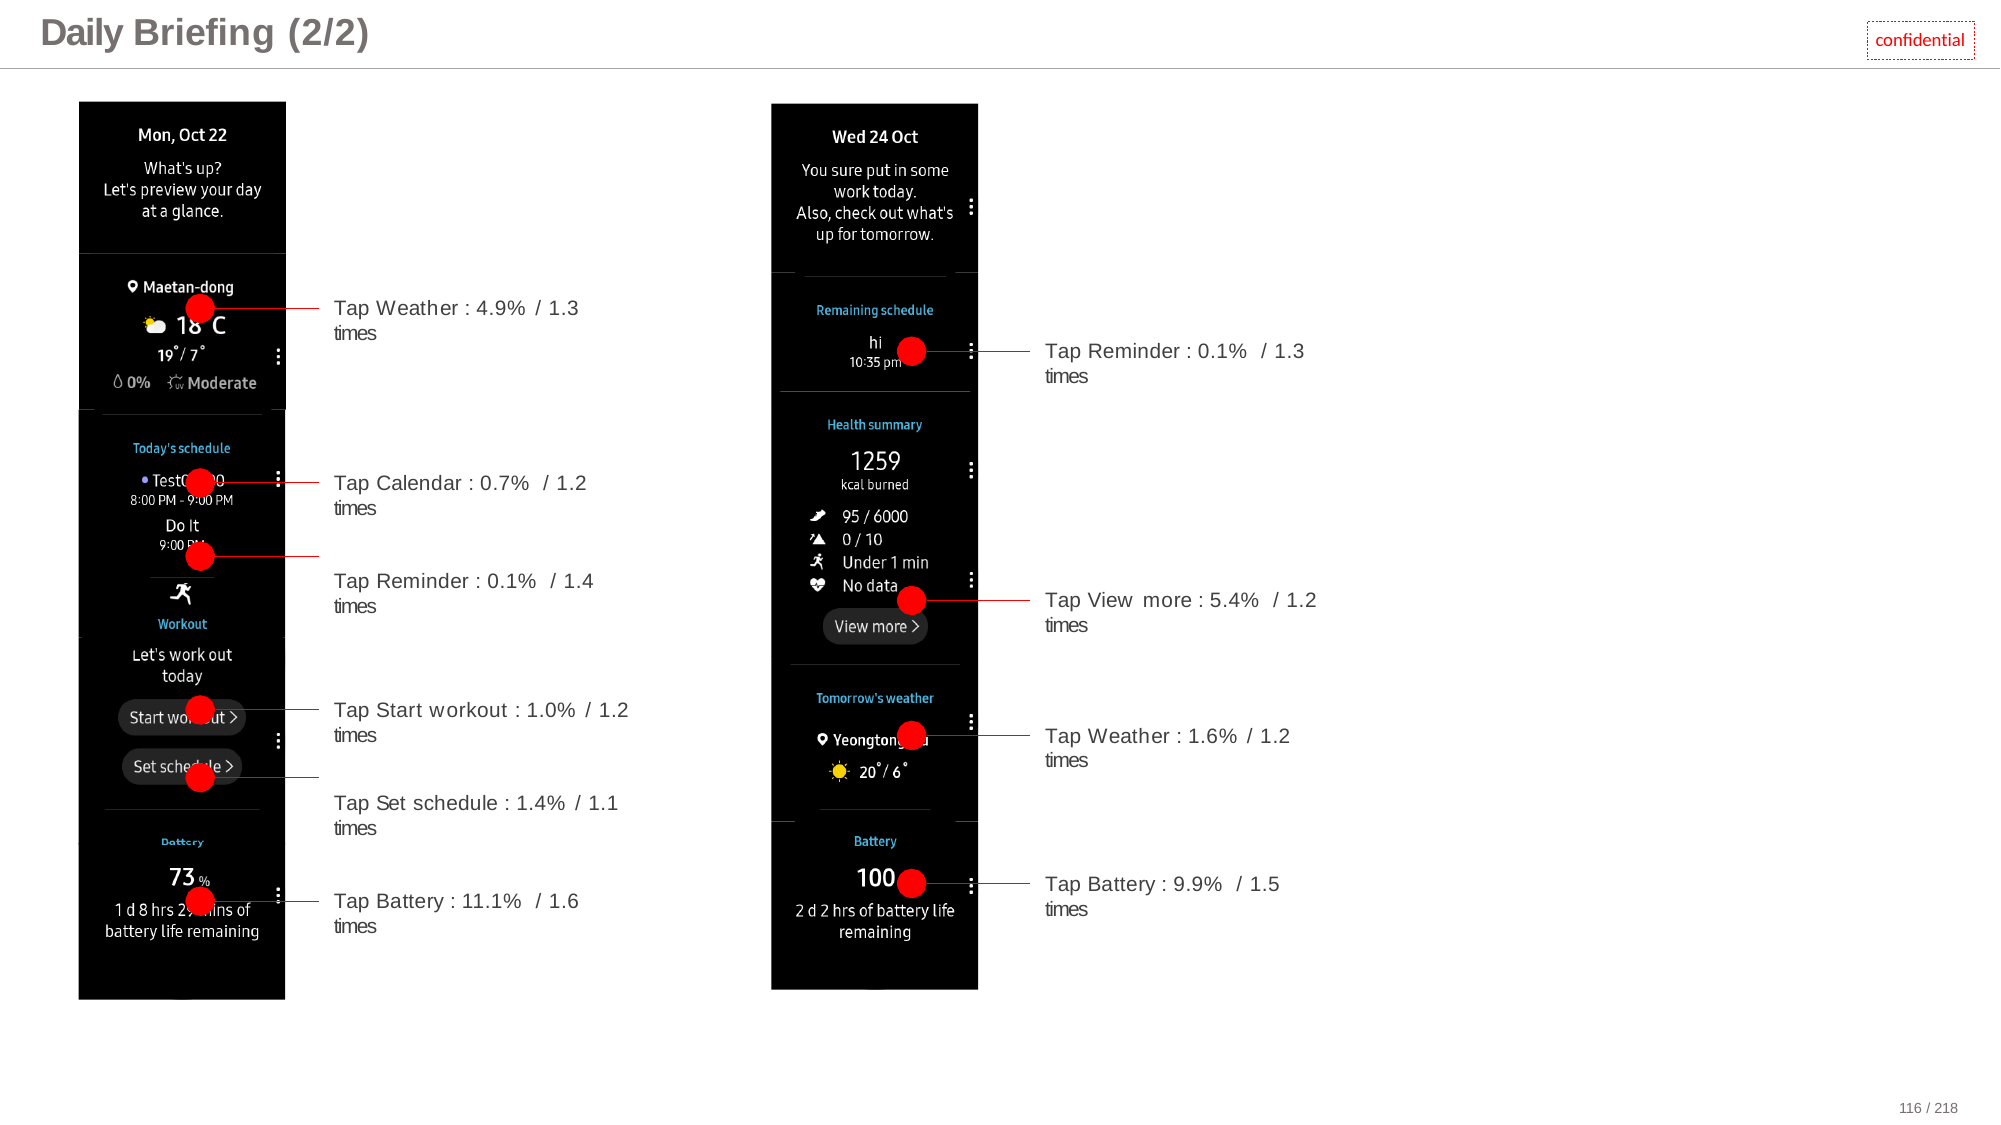

# Daily Briefing (2/2)
confidential

Tap Weather : 4.9% / 1.3 times

Tap Reminder : 0.1% / 1.3 times

Tap Calendar : 0.7% / 1.2 times

Tap Reminder : 0.1% / 1.4 times

Tap View more : 5.4% / 1.2 times

Tap Start workout : 1.0% / 1.2 times

Tap Set schedule : 1.4% / 1.1 times

Tap Weather : 1.6% / 1.2 times

Tap Battery : 9.9% / 1.5 times

Tap Battery : 11.1% / 1.6 times

116 / 218